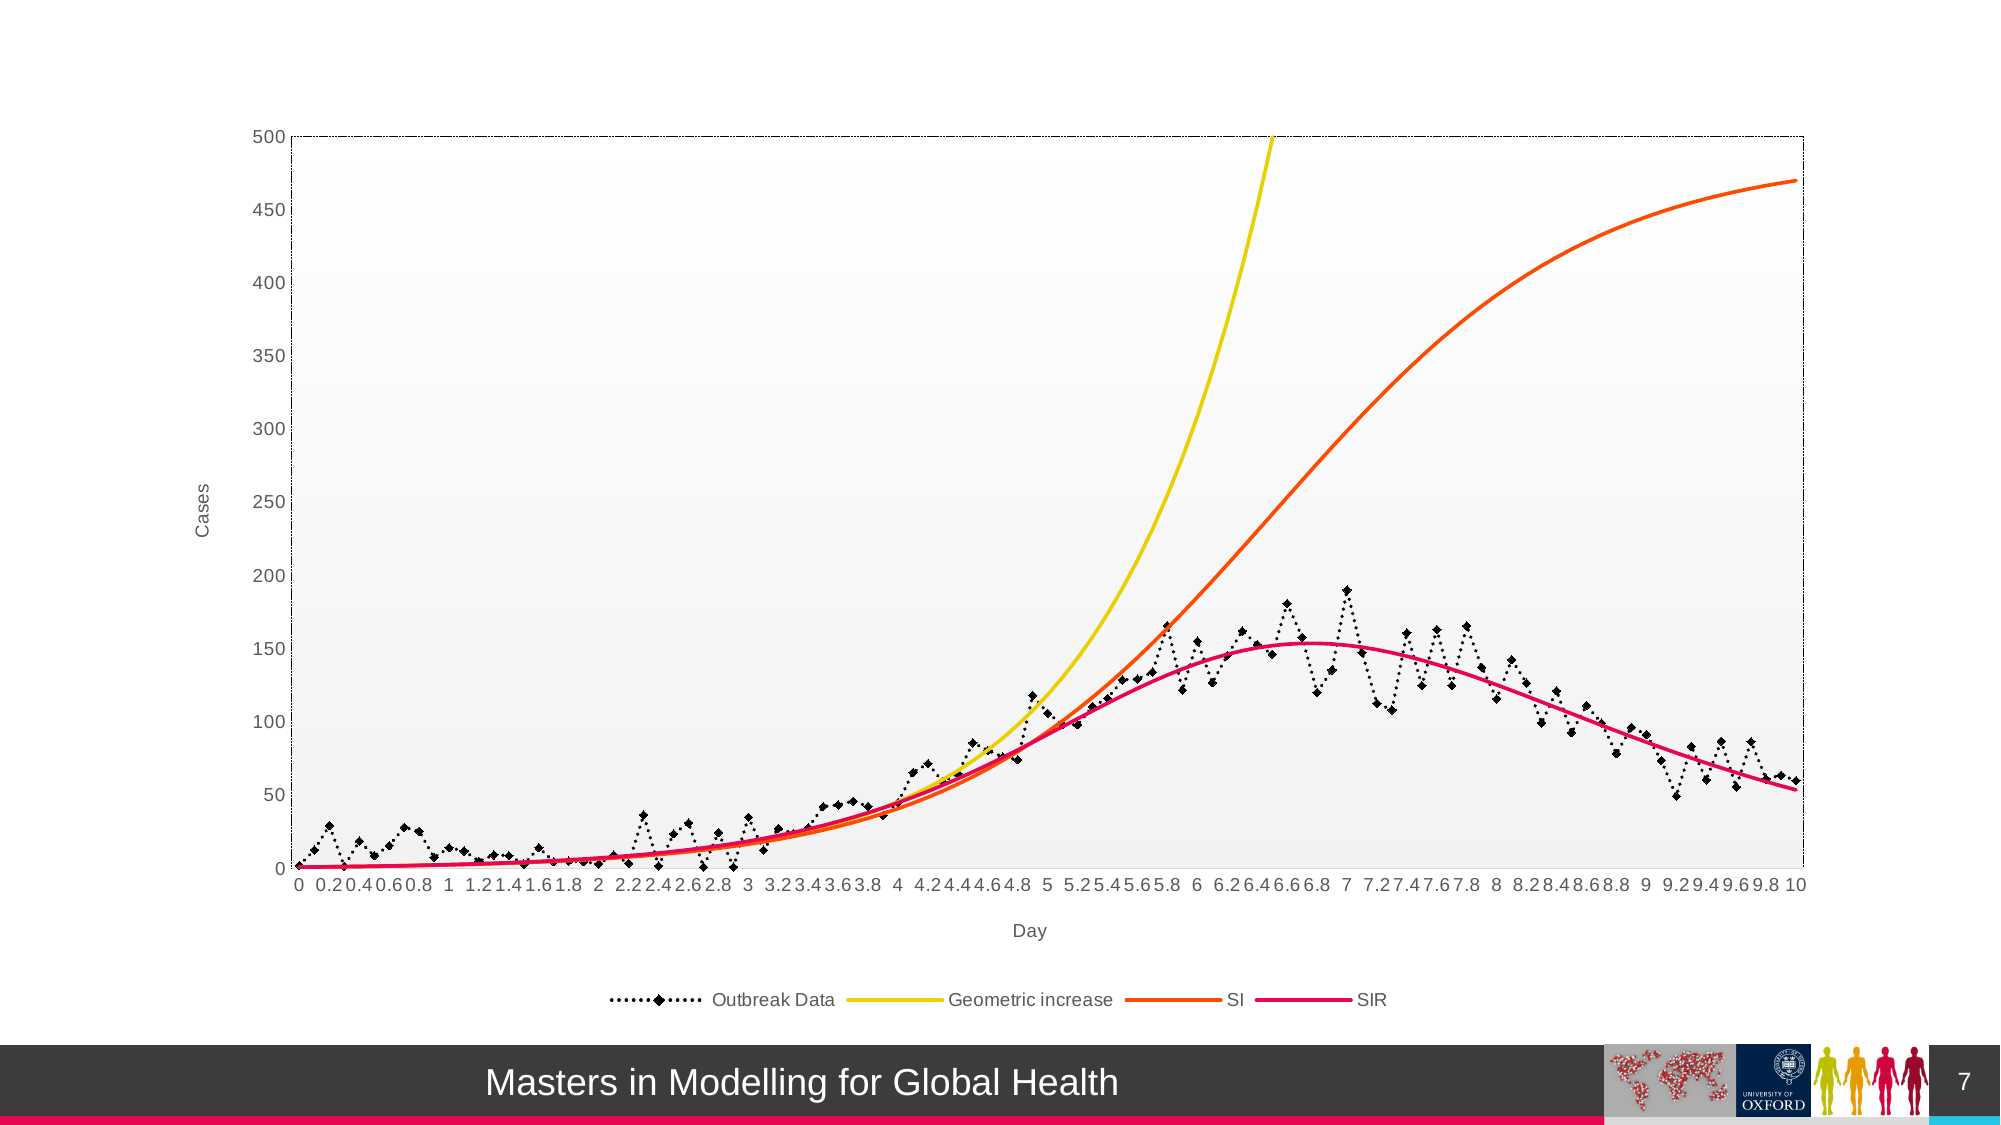

### Chart

| Category |  |  |  |  |
|---|---|---|---|---|
| 0 | 2.19495289302652 | 1.0 | 1.0 | 1.0 |
| 0.1 | 12.731918885781004 | 1.100265093106018 | 1.1 | 1.1 |
| 0.2 | 29.452335808755393 | 1.2105832751075947 | 1.21 | 1.22 |
| 0.3 | 1.6643010299514438 | 1.331962519898846 | 1.33 | 1.35 |
| 0.4 | 18.795326449382728 | 1.4655118659702304 | 1.46 | 1.49 |
| 0.5 | 8.82606858049879 | 1.61245154965971 | 1.61 | 1.65 |
| 0.6 | 15.702456524608731 | 1.774124154415284 | 1.77 | 1.82 |
| 0.7 | 28.201721697361116 | 1.952006877939368 | 1.94 | 2.01 |
| 0.8 | 25.5333579470811 | 2.1477250292995467 | 2.13 | 2.22 |
| 0.9 | 7.647069038858516 | 2.3630668793283913 | 2.34 | 2.45 |
| 1 | 14.25591964626998 | 2.6 | 2.58 | 2.71 |
| 1.1000000000000001 | 12.087020857278086 | 2.860689242075648 | 2.83 | 2.99 |
| 1.2 | 5.0174867855920136 | 3.1475165152797464 | 3.11 | 3.3 |
| 1.3 | 9.411472935534064 | 3.463102551737 | 3.42 | 3.64 |
| 1.4 | 8.865575725502989 | 3.810330851522599 | 3.76 | 4.02 |
| 1.5 | 3.0851817337872296 | 4.192374029115246 | 4.13 | 4.43 |
| 1.6 | 14.252366908013823 | 4.612722801479739 | 4.54 | 4.89 |
| 1.7 | 4.716539826978842 | 5.075217882642357 | 4.99 | 5.4 |
| 1.8 | 5.191253808829339 | 5.584085076178821 | 5.48 | 5.95 |
| 1.9 | 4.712331002676929 | 6.143973886253816 | 6.02 | 6.56 |
| 2 | 3.236094677706374 | 6.760000000000001 | 6.61 | 7.23 |
| 2.1 | 9.292361237411484 | 7.437792029396683 | 7.26 | 7.97 |
| 2.2000000000000002 | 3.689937397379861 | 8.183542939727344 | 7.97 | 8.78 |
| 2.2999999999999998 | 36.65918990899288 | 9.004066634516198 | 8.75 | 9.67 |
| 2.4 | 1.7966910131068392 | 9.906860213958758 | 9.6 | 10.65 |
| 2.5 | 23.753525971723896 | 10.900172475699637 | 10.54 | 11.71 |
| 2.6 | 31.221748108960895 | 11.993079283847322 | 11.57 | 12.89 |
| 2.7 | 1.0798368475418645 | 13.195566494870128 | 12.69 | 14.17 |
| 2.8 | 24.616869834875736 | 14.518621198064933 | 13.92 | 15.56 |
| 2.9 | 1.1172001127254383 | 15.97433210425992 | 15.26 | 17.09 |
| 3 | 35.118259079347155 | 17.576000000000004 | 16.73 | 18.75 |
| 3.1 | 12.671572833656331 | 19.338259276431373 | 18.33 | 20.57 |
| 3.2 | 27.419255090948887 | 21.27721164329109 | 20.08 | 22.53 |
| 3.3 | 24.05499605783449 | 23.41057324974211 | 22.0 | 24.67 |
| 3.4 | 27.997533478057328 | 25.75783655629277 | 24.08 | 26.98 |
| 3.5 | 42.3847345977194 | 28.340448436819056 | 26.35 | 29.48 |
| 3.6 | 43.50378779876753 | 31.182006138003032 | 28.82 | 32.18 |
| 3.7 | 46.0569890500787 | 34.30847288666233 | 31.51 | 35.07 |
| 3.8 | 42.46530673726011 | 37.74841511496882 | 34.42 | 38.18 |
| 3.9 | 36.32305690377125 | 41.533263471075784 | 37.59 | 41.51 |
| 4 | 45.25799703818807 | 45.69760000000001 | 41.02 | 45.06 |
| 4.0999999999999996 | 65.72661391046378 | 50.279474118721566 | 44.73 | 48.83 |
| 4.2 | 71.77103362912084 | 55.32075027255683 | 48.75 | 52.83 |
| 4.3 | 59.150819402501384 | 60.86749044932951 | 53.08 | 57.04 |
| 4.4000000000000004 | 64.95004120470696 | 66.97037504636124 | 57.74 | 61.47 |
| 4.5 | 85.90625832209531 | 73.68516593572953 | 62.75 | 66.1 |
| 4.5999999999999996 | 80.75009639096794 | 81.07321595880784 | 68.13 | 70.92 |
| 4.7 | 76.31899657288615 | 89.20202950532209 | 73.89 | 75.91 |
| 4.8 | 74.39535589241784 | 98.14587929891897 | 80.04 | 81.04 |
| 4.9000000000000004 | 118.48357848516545 | 107.98648502479708 | 86.6 | 86.29 |
| 5 | 106.18911143592902 | 118.81376000000003 | 93.58 | 91.63 |
| 5.0999999999999996 | 98.34268593952231 | 130.72663270867605 | 100.97 | 97.01 |
| 5.2 | 98.22965320515364 | 143.8339507086478 | 108.78 | 102.4 |
| 5.3 | 110.77367353054467 | 158.25547516825662 | 117.02 | 107.75 |
| 5.4 | 116.31226260932897 | 174.12297512053914 | 125.67 | 113.01 |
| 5.5 | 128.96052129710142 | 191.58143143289686 | 134.74 | 118.15 |
| 5.6 | 129.4492371649646 | 210.79036149290044 | 144.19 | 123.1 |
| 5.7 | 134.27653946577334 | 231.9252767138373 | 154.02 | 127.82 |
| 5.8 | 165.92726308800803 | 255.17928617718917 | 164.19 | 132.26 |
| 5.9 | 121.90006766527404 | 280.7648610644725 | 174.69 | 136.37 |
| 6 | 155.43472987087986 | 308.9157760000001 | 185.47 | 140.12 |
| 6.1 | 126.99969196311307 | 339.88924504255783 | 196.5 | 143.47 |
| 6.2 | 145.56901265548734 | 373.96827184248406 | 207.73 | 146.39 |
| 6.3 | 162.35621316064083 | 411.4642354374674 | 219.12 | 148.85 |
| 6.4 | 153.04284253767148 | 452.71973531340194 | 230.62 | 150.83 |
| 6.5 | 146.49948653422103 | 498.111721725532 | 242.18 | 152.33 |
| 6.6 | 181.13558449552949 | 548.0549398815409 | 253.74 | 153.33 |
| 6.7 | 158.115069990076 | 603.0057194559772 | 265.26 | 153.85 |
| 6.8 | 120.34130667291892 | 663.466144060692 | 276.69 | 153.88 |
| 6.9 | 135.75334579286496 | 729.9886387676288 | 287.96 | 153.45 |
| 7 | 190.41476424337367 | 803.1810176000004 | 299.04 | 152.57 |
| 7.1 | 147.65743941141722 | 883.7120371106498 | 309.89 | 151.27 |
| 7.2 | 112.88878743657276 | 972.3175067904589 | 320.46 | 149.57 |
| 7.3 | 108.42626159358267 | 1069.8070121374155 | 330.71 | 147.5 |
| 7.4 | 161.07983202565634 | 1177.0713118148444 | 340.63 | 145.1 |
| 7.5 | 125.12522503695885 | 1295.0904764863824 | 350.18 | 142.4 |
| 7.6 | 163.39893935810375 | 1424.9428436920066 | 359.33 | 139.43 |
| 7.7 | 125.09296052946098 | 1567.8148705855413 | 368.09 | 136.22 |
| 7.8 | 165.83441823756968 | 1725.0119745577983 | 376.43 | 132.82 |
| 7.9 | 137.63353521808256 | 1897.9704607958336 | 384.35 | 129.24 |
| 8 | 115.96445789798919 | 2088.2706457600007 | 391.84 | 125.53 |
| 8.1 | 142.7352334485012 | 2297.65129648769 | 398.92 | 121.71 |
| 8.1999999999999993 | 126.77531530318592 | 2528.0255176551914 | 405.58 | 117.82 |
| 8.3000000000000007 | 99.53114710712418 | 2781.498231557281 | 411.83 | 113.86 |
| 8.4 | 121.49330227968008 | 3060.385410718596 | 417.68 | 109.88 |
| 8.5 | 92.85527646714358 | 3367.2352388645922 | 423.15 | 105.89 |
| 8.6 | 111.54302169243584 | 3704.8513935992187 | 428.25 | 101.91 |
| 8.6999999999999993 | 99.46326294374151 | 4076.318663522401 | 433.0 | 97.95 |
| 8.8000000000000007 | 78.47820791035126 | 4485.031133850285 | 437.41 | 94.04 |
| 8.9 | 96.55797052725154 | 4934.7231980691695 | 441.5 | 90.19 |
| 9 | 91.61207737311 | 5429.5036789760015 | 445.28 | 86.4 |
| 9.1 | 73.89444437758837 | 5973.893370867997 | 448.78 | 82.69 |
| 9.1999999999999993 | 49.52408938400211 | 6572.866345903494 | 452.01 | 79.07 |
| 9.3000000000000007 | 83.58739043610929 | 7231.895402048926 | 454.98 | 75.54 |
| 9.4 | 60.607821574138676 | 7957.002067868352 | 457.73 | 72.11 |
| 9.5 | 87.0824808360755 | 8754.811621047942 | 460.25 | 68.79 |
| 9.6 | 55.770890259252866 | 9632.613623357971 | 462.56 | 65.57 |
| 9.6999999999999993 | 86.77801165743602 | 10598.428525158246 | 464.69 | 62.45 |
| 9.8000000000000007 | 61.20816629359733 | 11661.080948010725 | 466.64 | 59.45 |
| 9.9 | 63.80149421152933 | 12830.280314979844 | 468.43 | 56.56 |
| 10 | 60.21423551171482 | 14116.709565337605 | 470.07 | 53.78 |
7